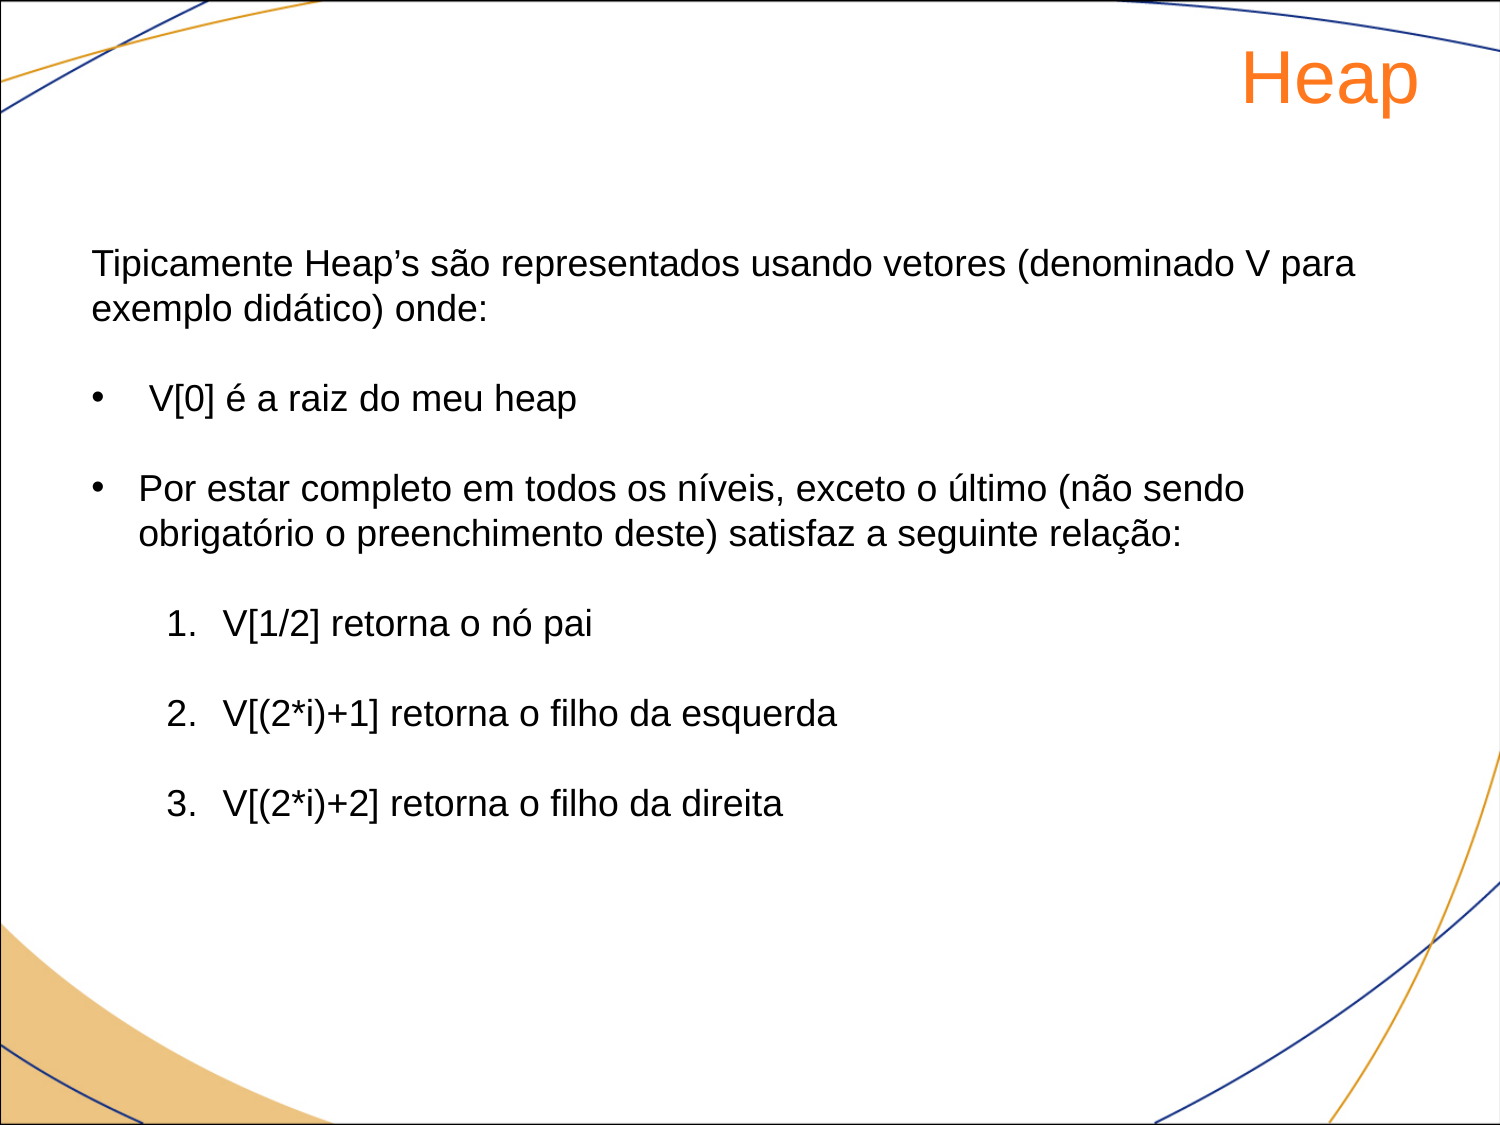

Heap
Tipicamente Heap’s são representados usando vetores (denominado V para exemplo didático) onde:

 V[0] é a raiz do meu heap

Por estar completo em todos os níveis, exceto o último (não sendo obrigatório o preenchimento deste) satisfaz a seguinte relação:

V[1/2] retorna o nó pai

V[(2*i)+1] retorna o filho da esquerda

V[(2*i)+2] retorna o filho da direita